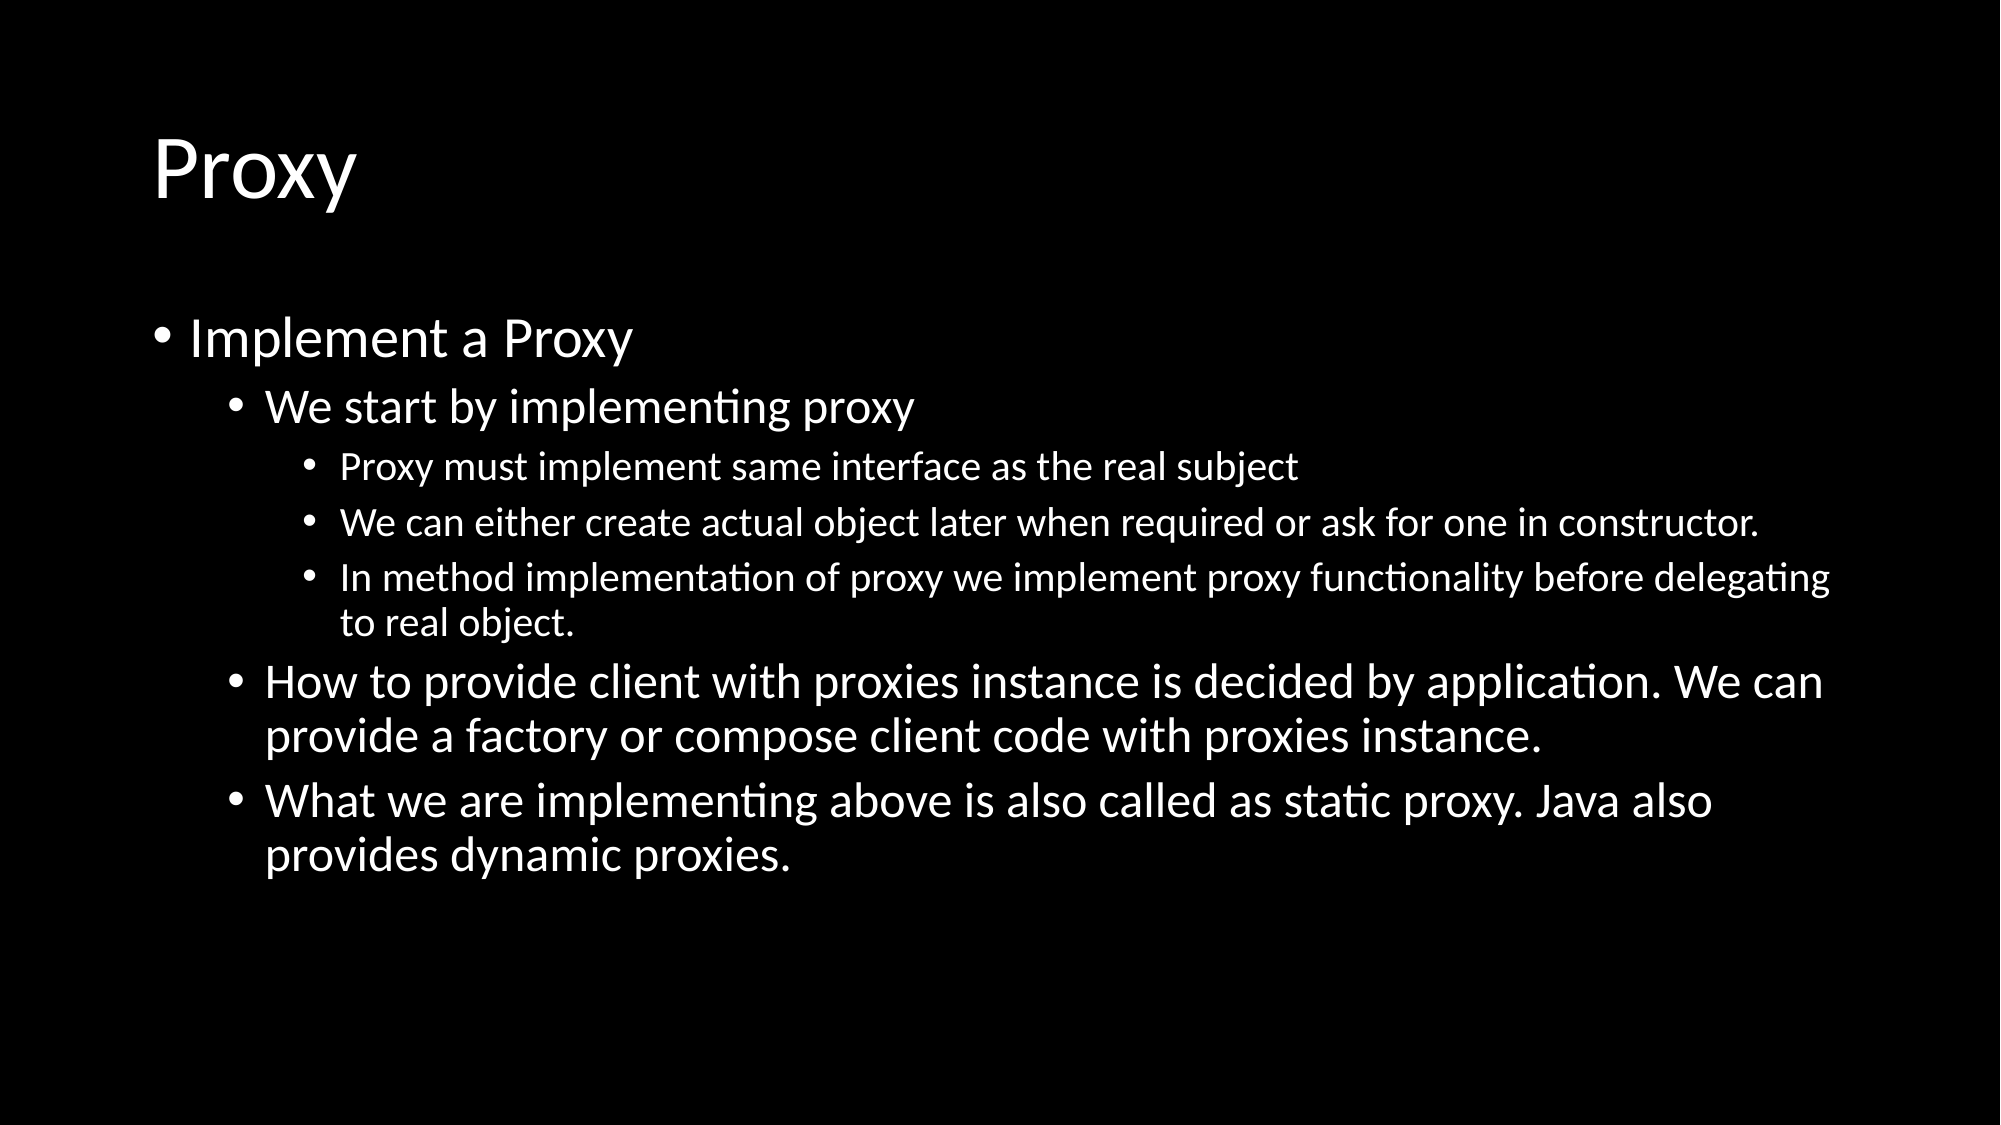

# Proxy
Implement a Proxy
We start by implementing proxy
Proxy must implement same interface as the real subject
We can either create actual object later when required or ask for one in constructor.
In method implementation of proxy we implement proxy functionality before delegating to real object.
How to provide client with proxies instance is decided by application. We can provide a factory or compose client code with proxies instance.
What we are implementing above is also called as static proxy. Java also provides dynamic proxies.